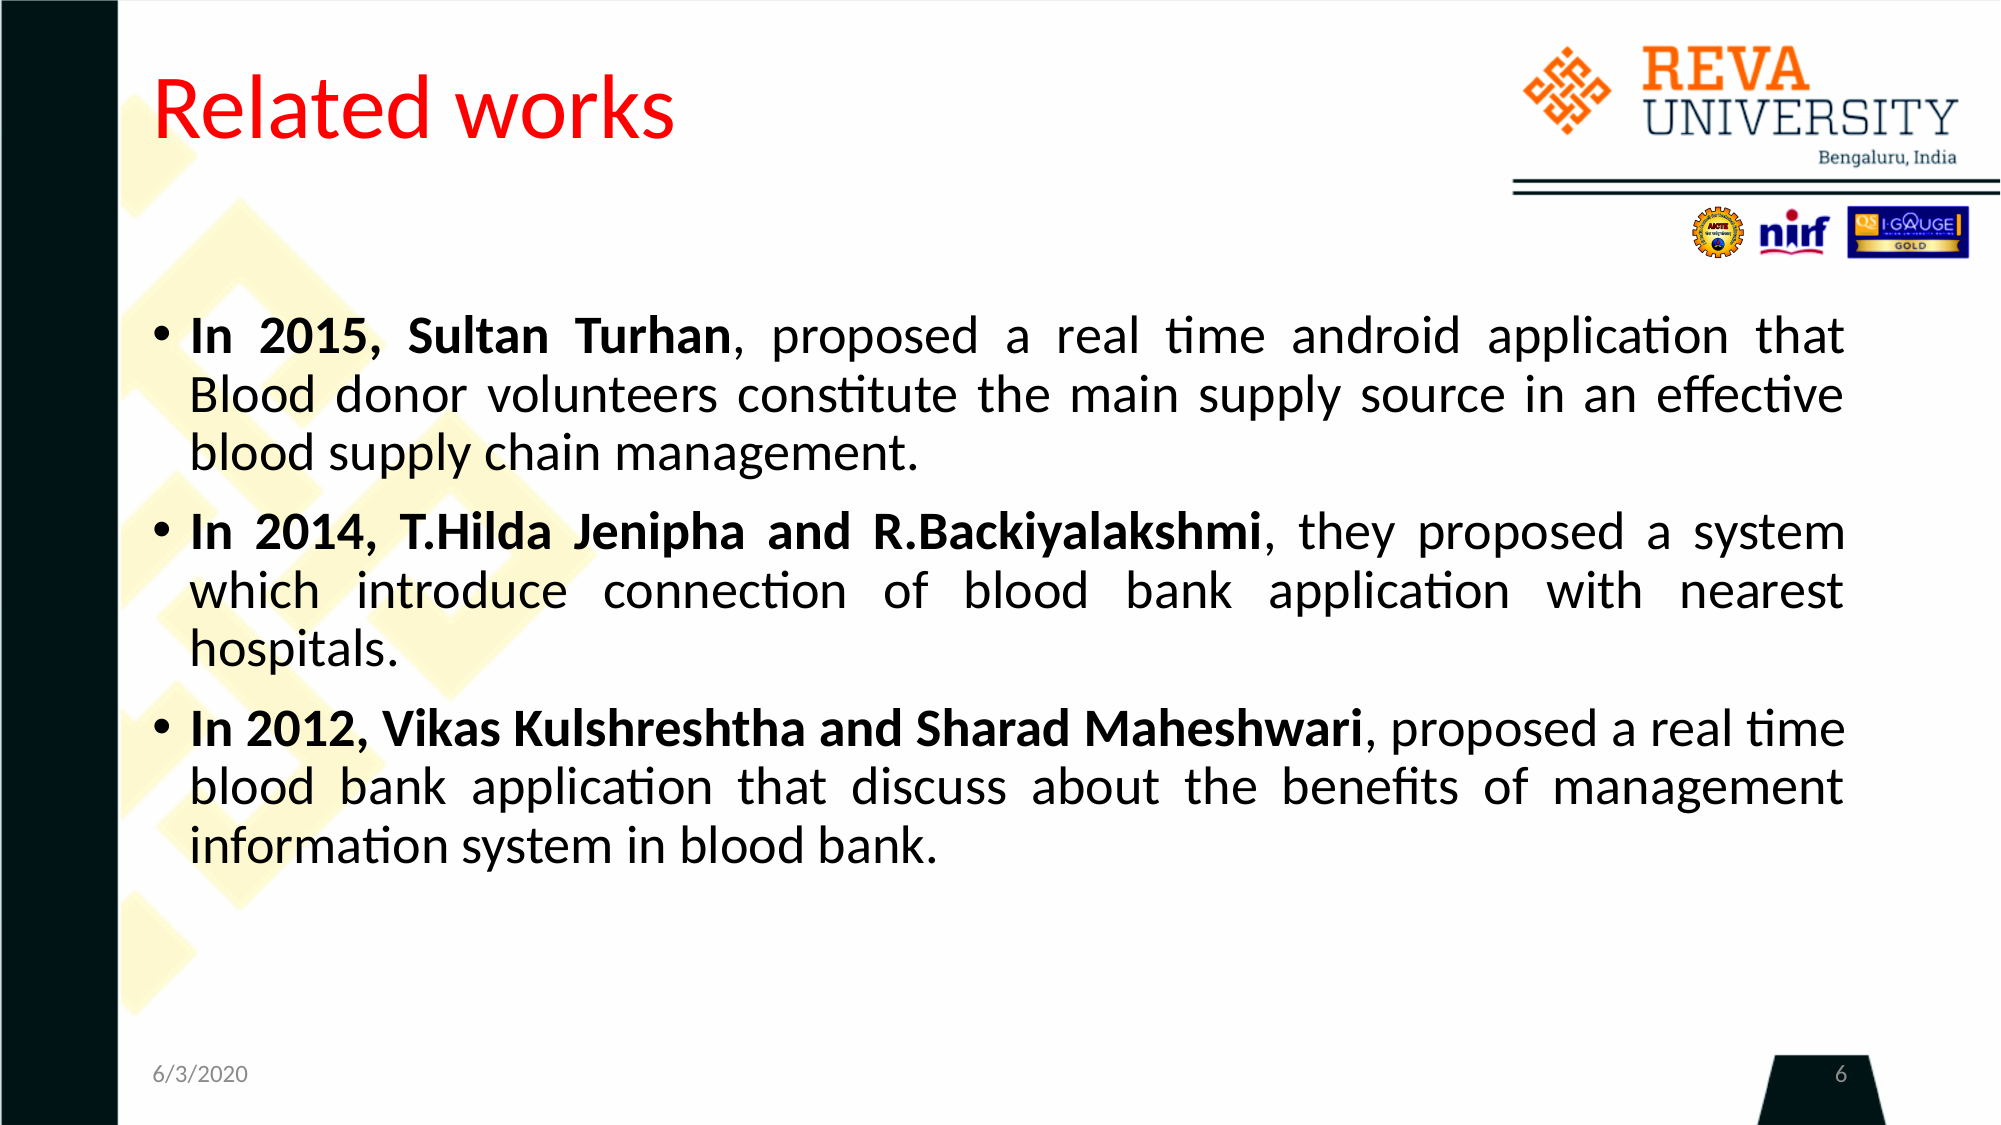

# Related works
In 2015, Sultan Turhan, proposed a real time android application that Blood donor volunteers constitute the main supply source in an effective blood supply chain management.
In 2014, T.Hilda Jenipha and R.Backiyalakshmi, they proposed a system which introduce connection of blood bank application with nearest hospitals.
In 2012, Vikas Kulshreshtha and Sharad Maheshwari, proposed a real time blood bank application that discuss about the benefits of management information system in blood bank.

6/3/2020
6